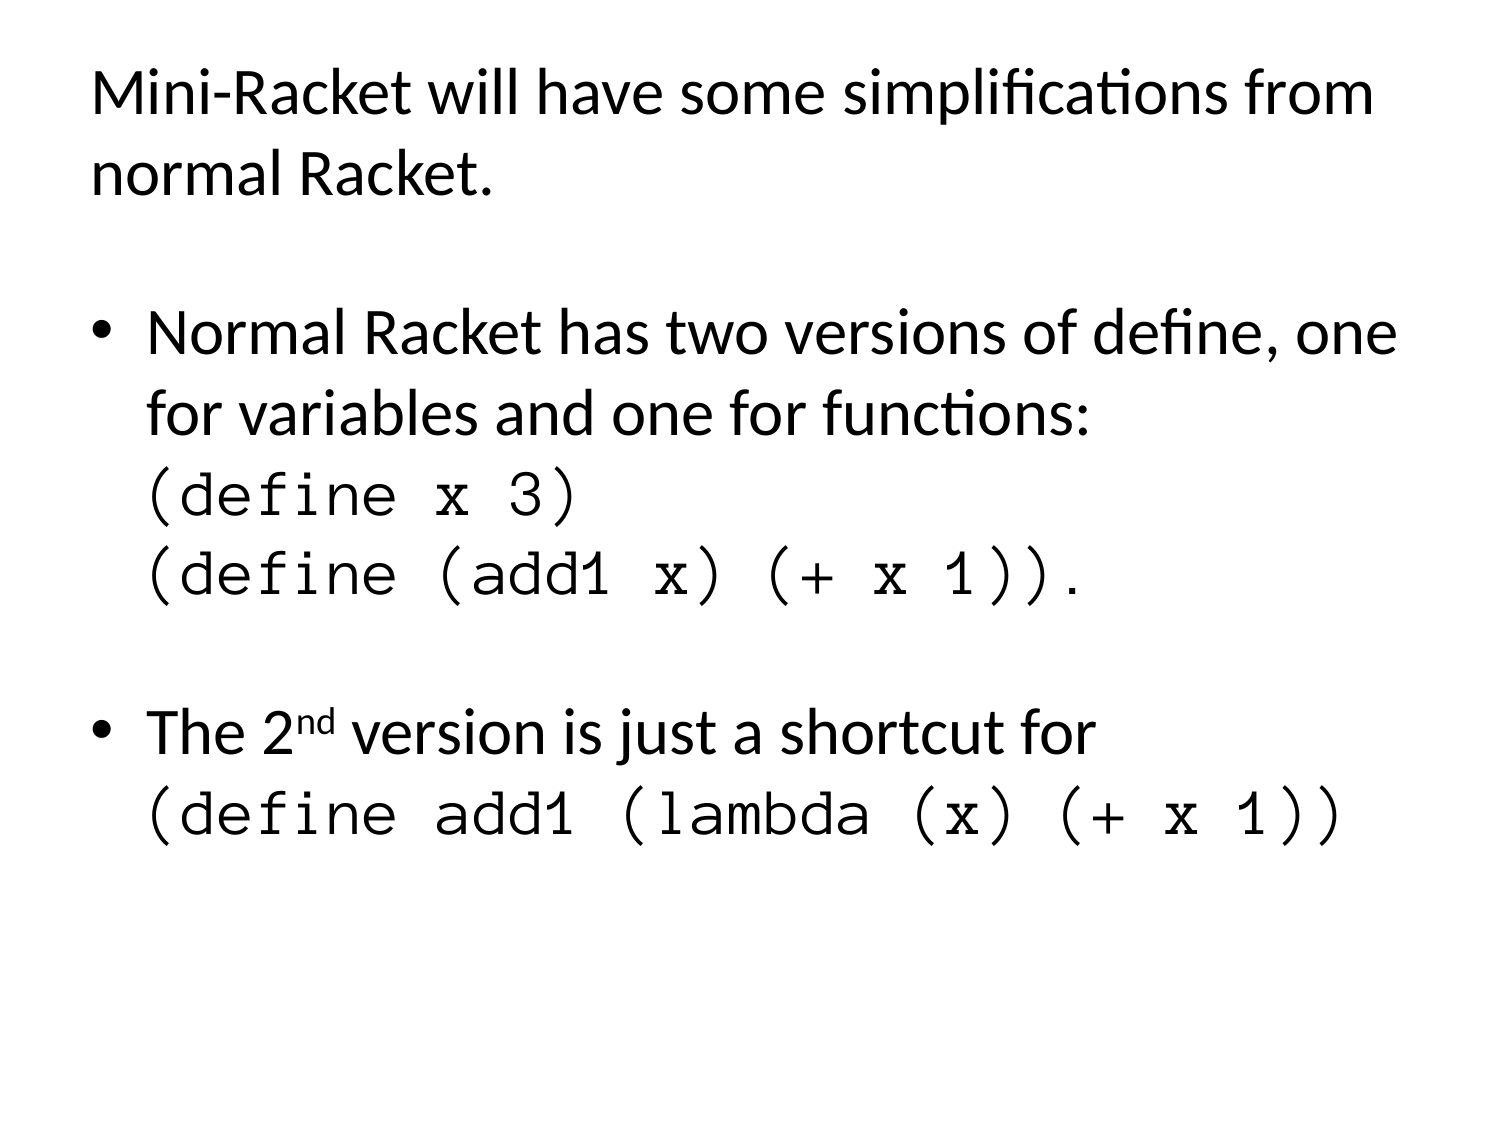

Mini-Racket will have some simplifications from normal Racket.

Normal Racket has two versions of define, one for variables and one for functions:
(define x 3)
(define (add1 x) (+ x 1)).
The 2nd version is just a shortcut for
(define add1 (lambda (x) (+ x 1))